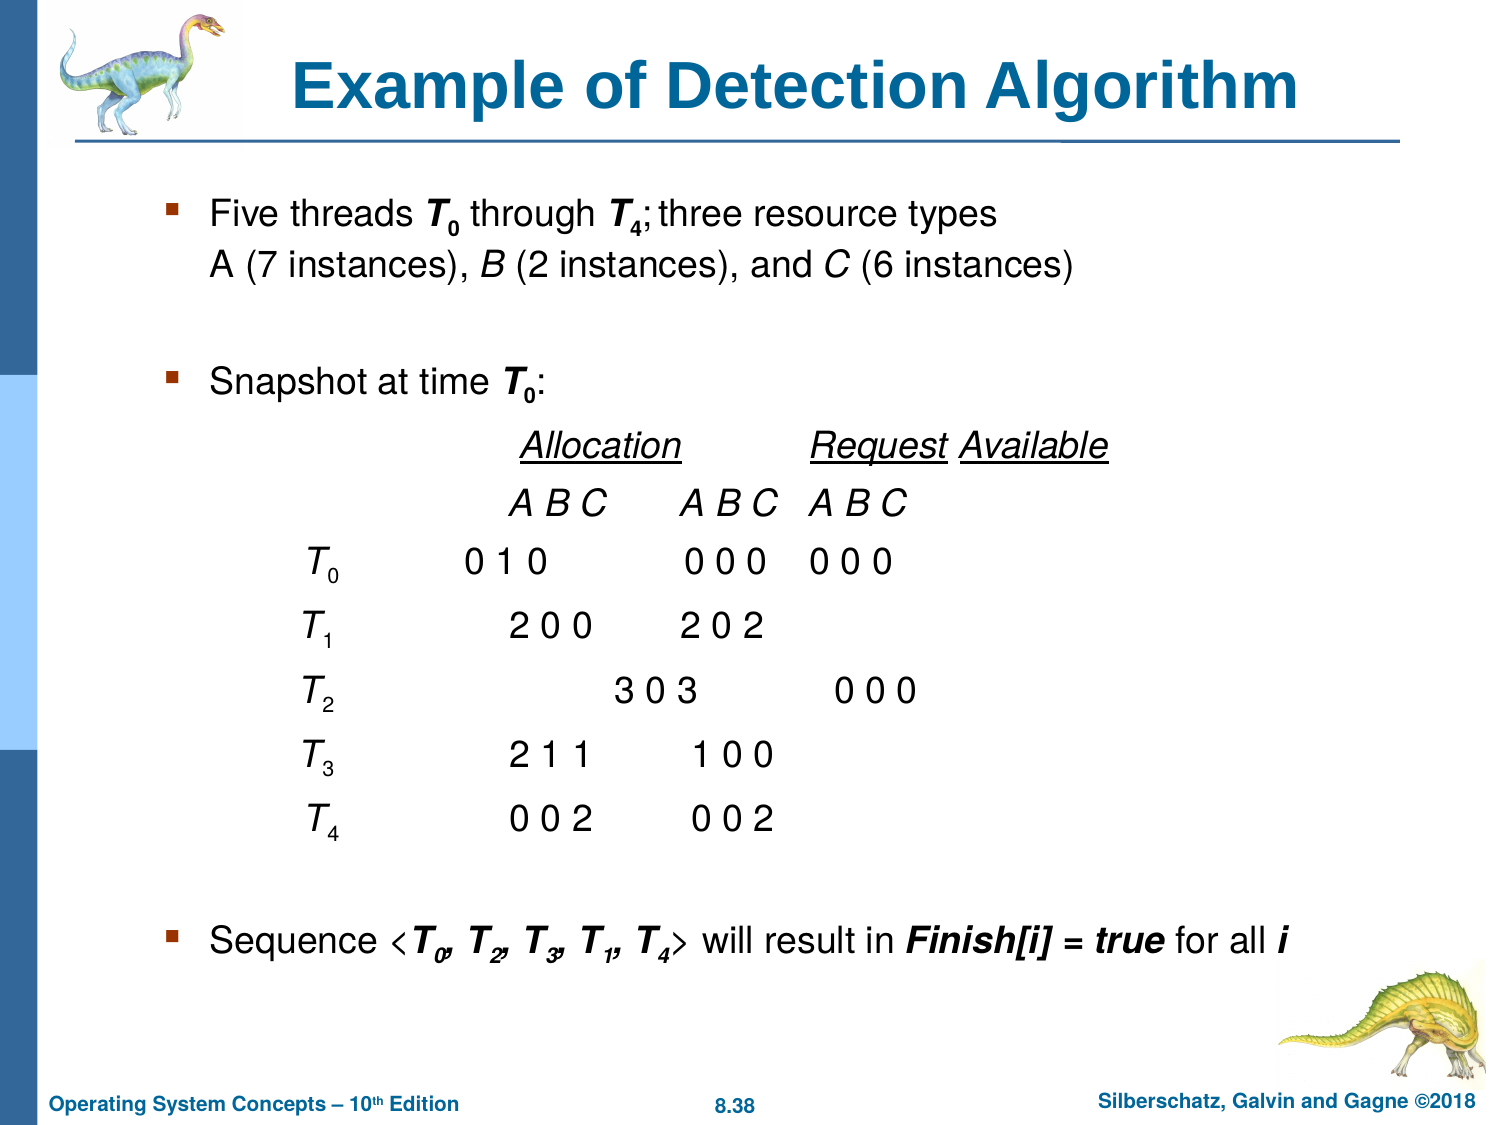

# Example of Detection Algorithm
Five threads T0 through T4; three resource types
A (7 instances), B (2 instances), and C (6 instances)

Snapshot at time T0:
			 Allocation	Request	Available
			A B C 	  A B C 	A B C
	         T0	          0 1 0             0 0 0 	0 0 0
             T1	          	2 0 0 	  2 0 2
             T2		          3 0 3             0 0 0
             T3		2 1 1 	   1 0 0
	         T4		0 0 2 	   0 0 2

Sequence <T0, T2, T3, T1, T4> will result in Finish[i] = true for all i